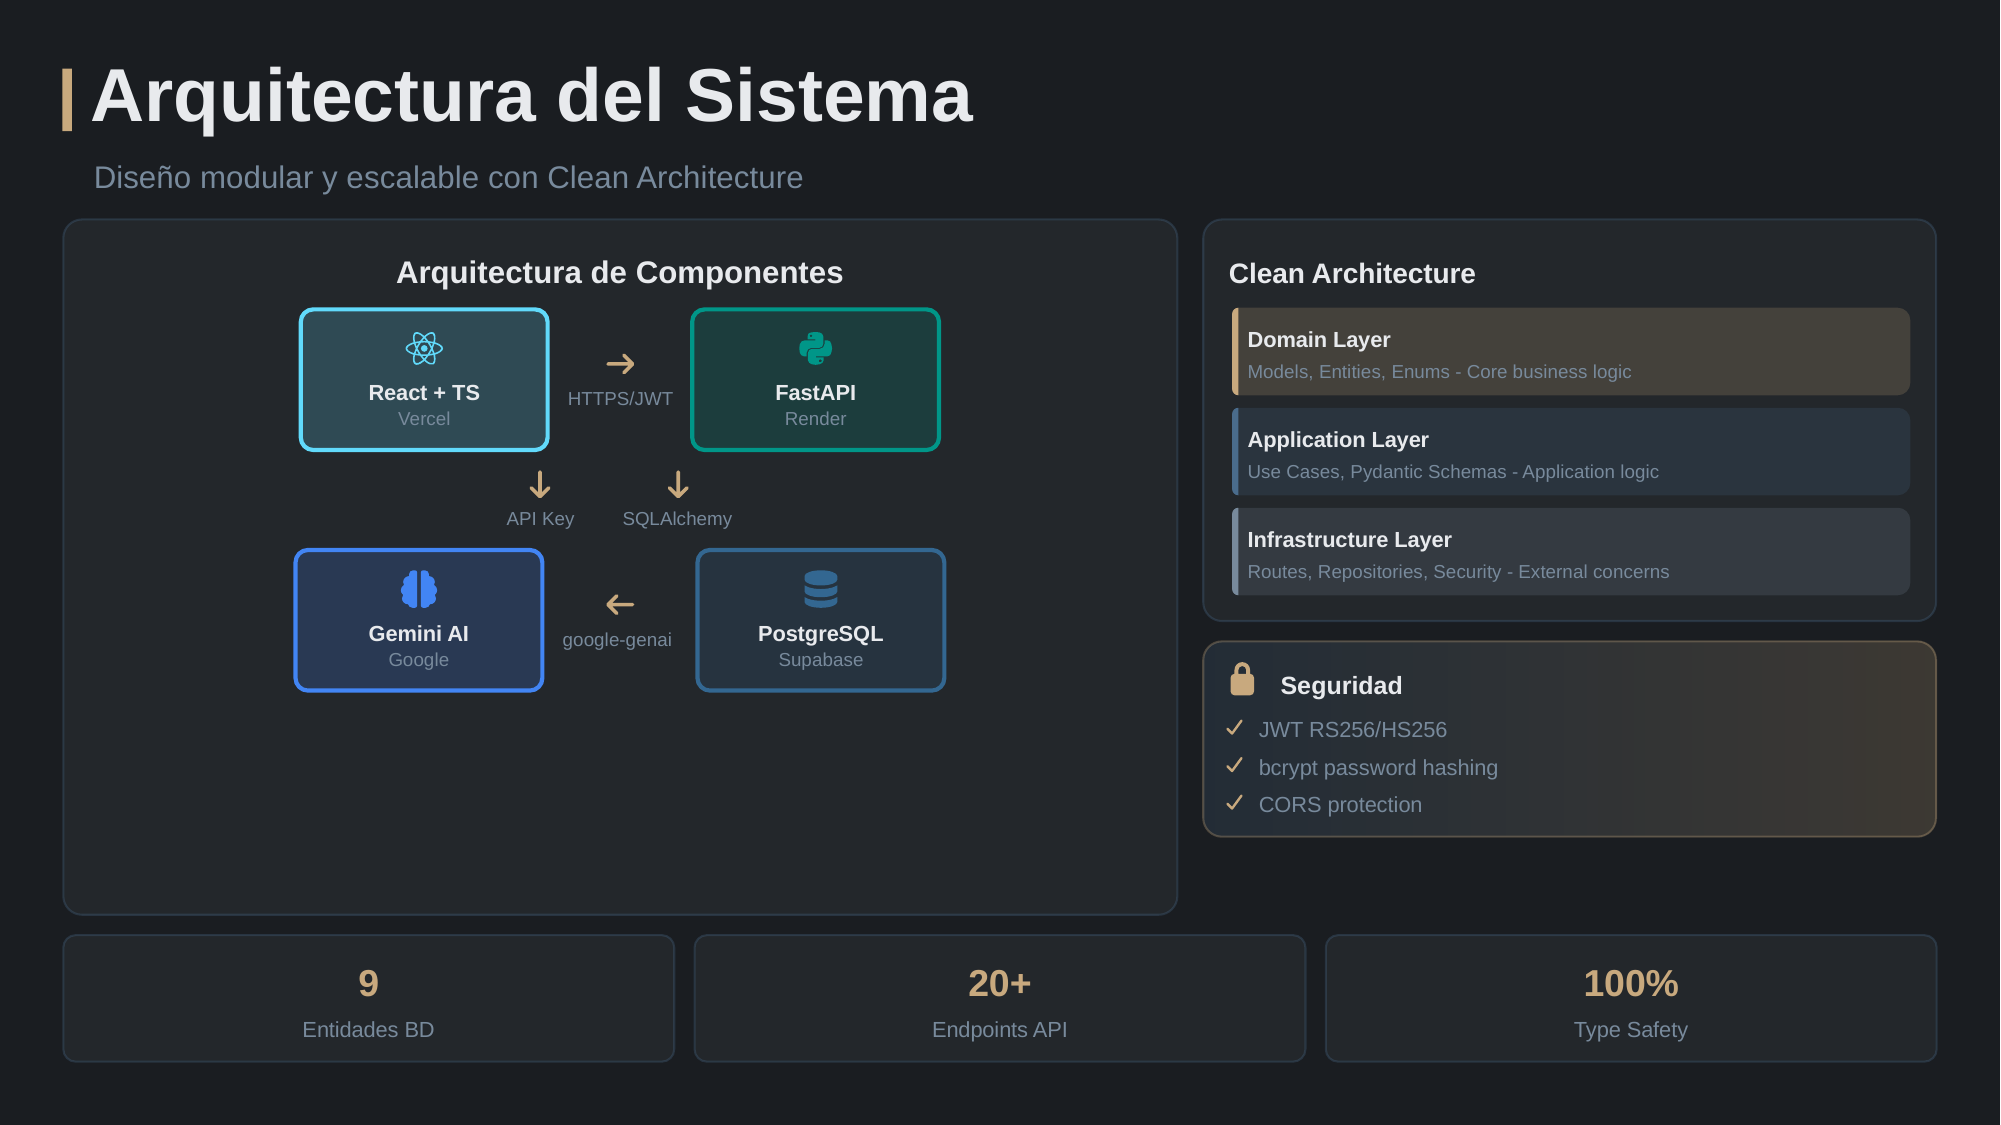

Arquitectura del Sistema

Diseño modular y escalable con Clean Architecture

Arquitectura de Componentes
Clean Architecture

Domain Layer

Models, Entities, Enums - Core business logic
React + TS
FastAPI
HTTPS/JWT
Vercel
Render

Application Layer
Use Cases, Pydantic Schemas - Application logic

API Key
SQLAlchemy

Infrastructure Layer

Routes, Repositories, Security - External concerns

Gemini AI
PostgreSQL
google-genai

Google
Supabase
Seguridad

JWT RS256/HS256

bcrypt password hashing

CORS protection

9
20+
100%
Entidades BD
Endpoints API
Type Safety